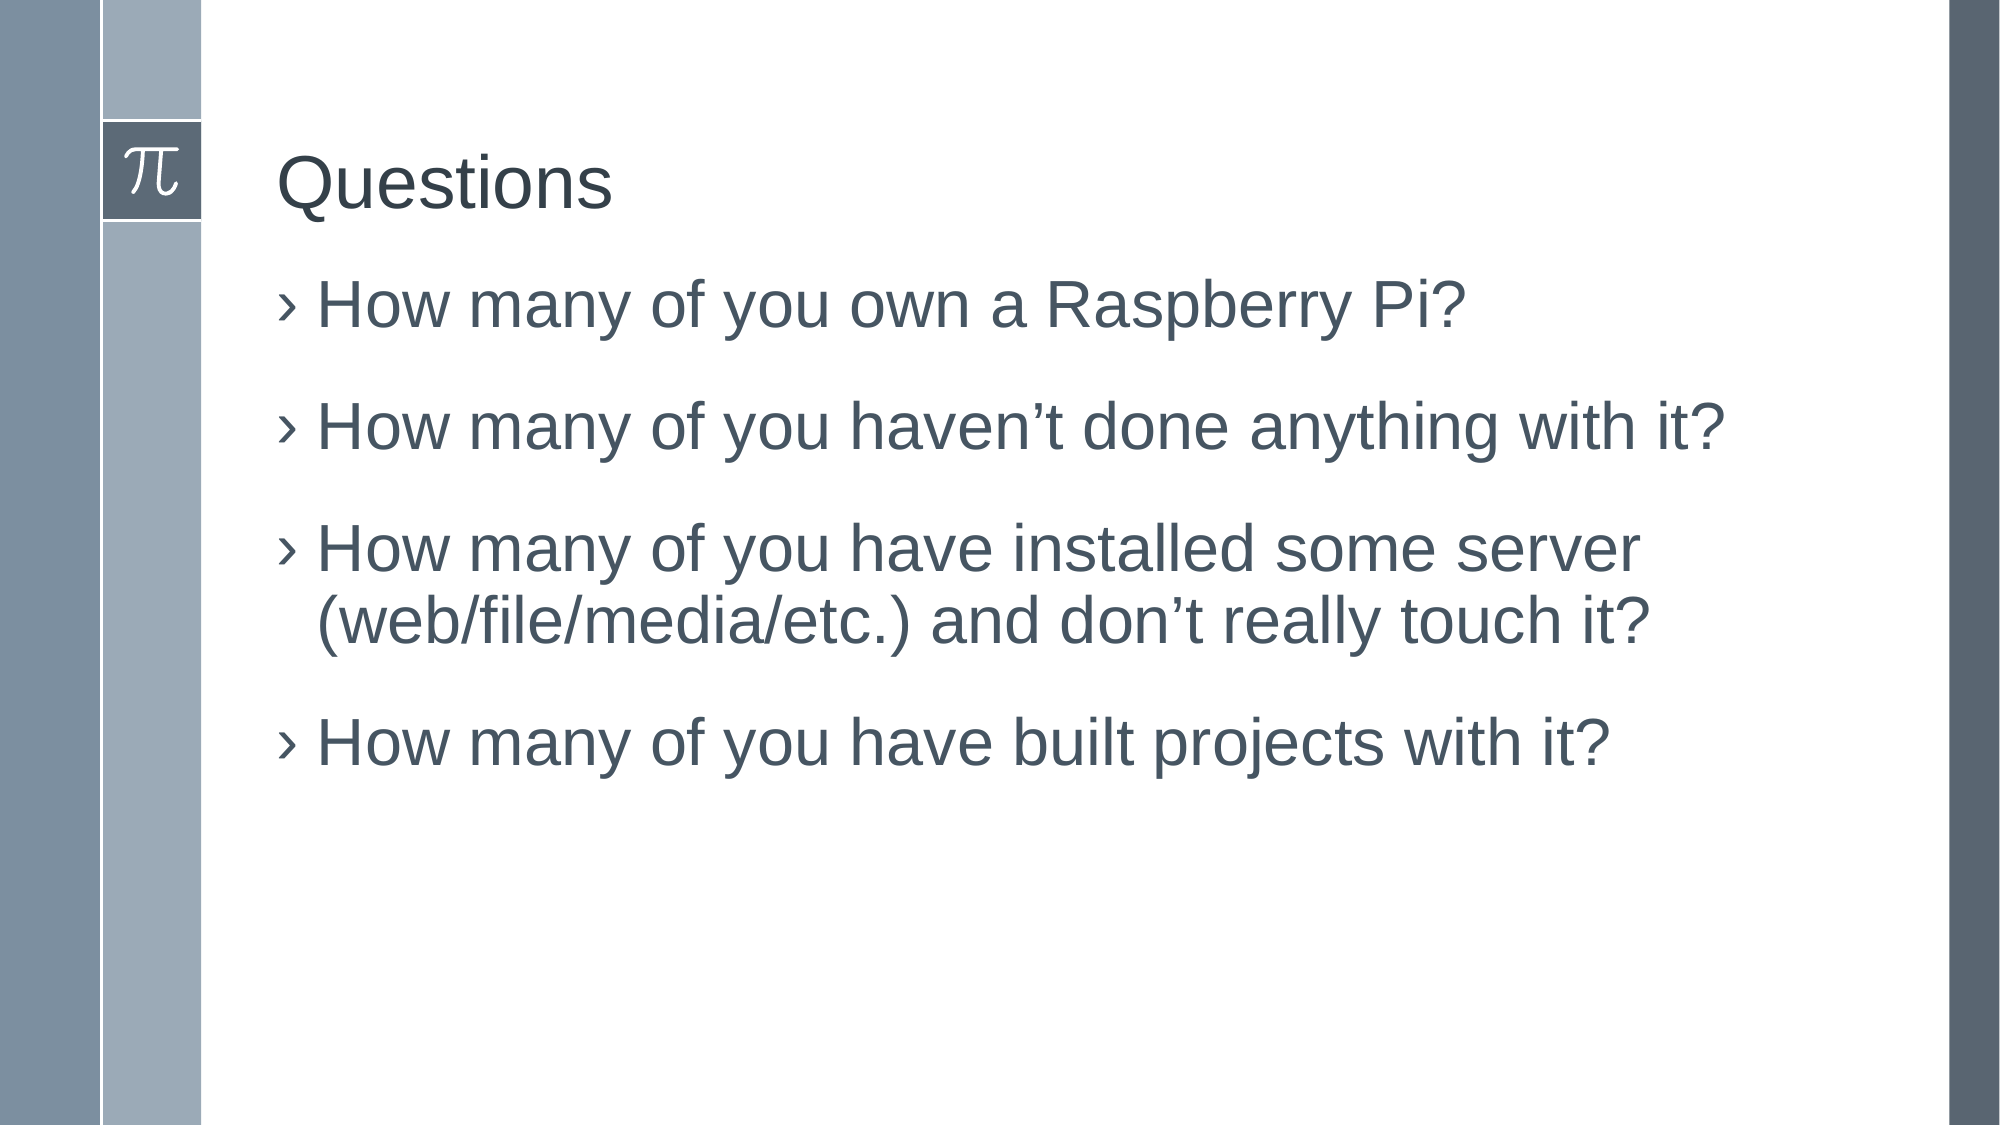

# Questions
How many of you own a Raspberry Pi?
How many of you haven’t done anything with it?
How many of you have installed some server (web/file/media/etc.) and don’t really touch it?
How many of you have built projects with it?